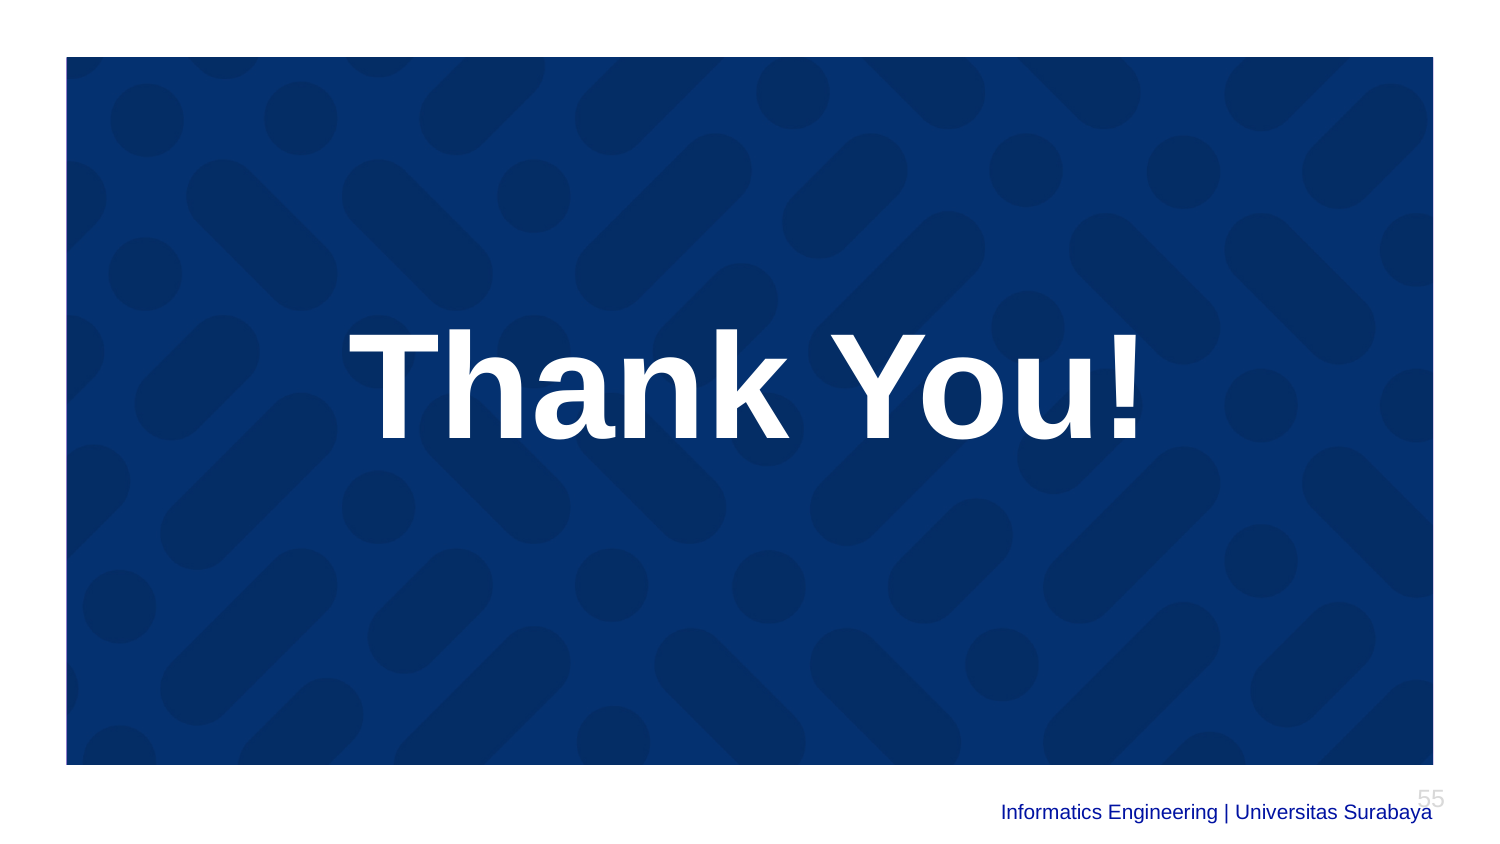

# Thank You!
55
Informatics Engineering | Universitas Surabaya